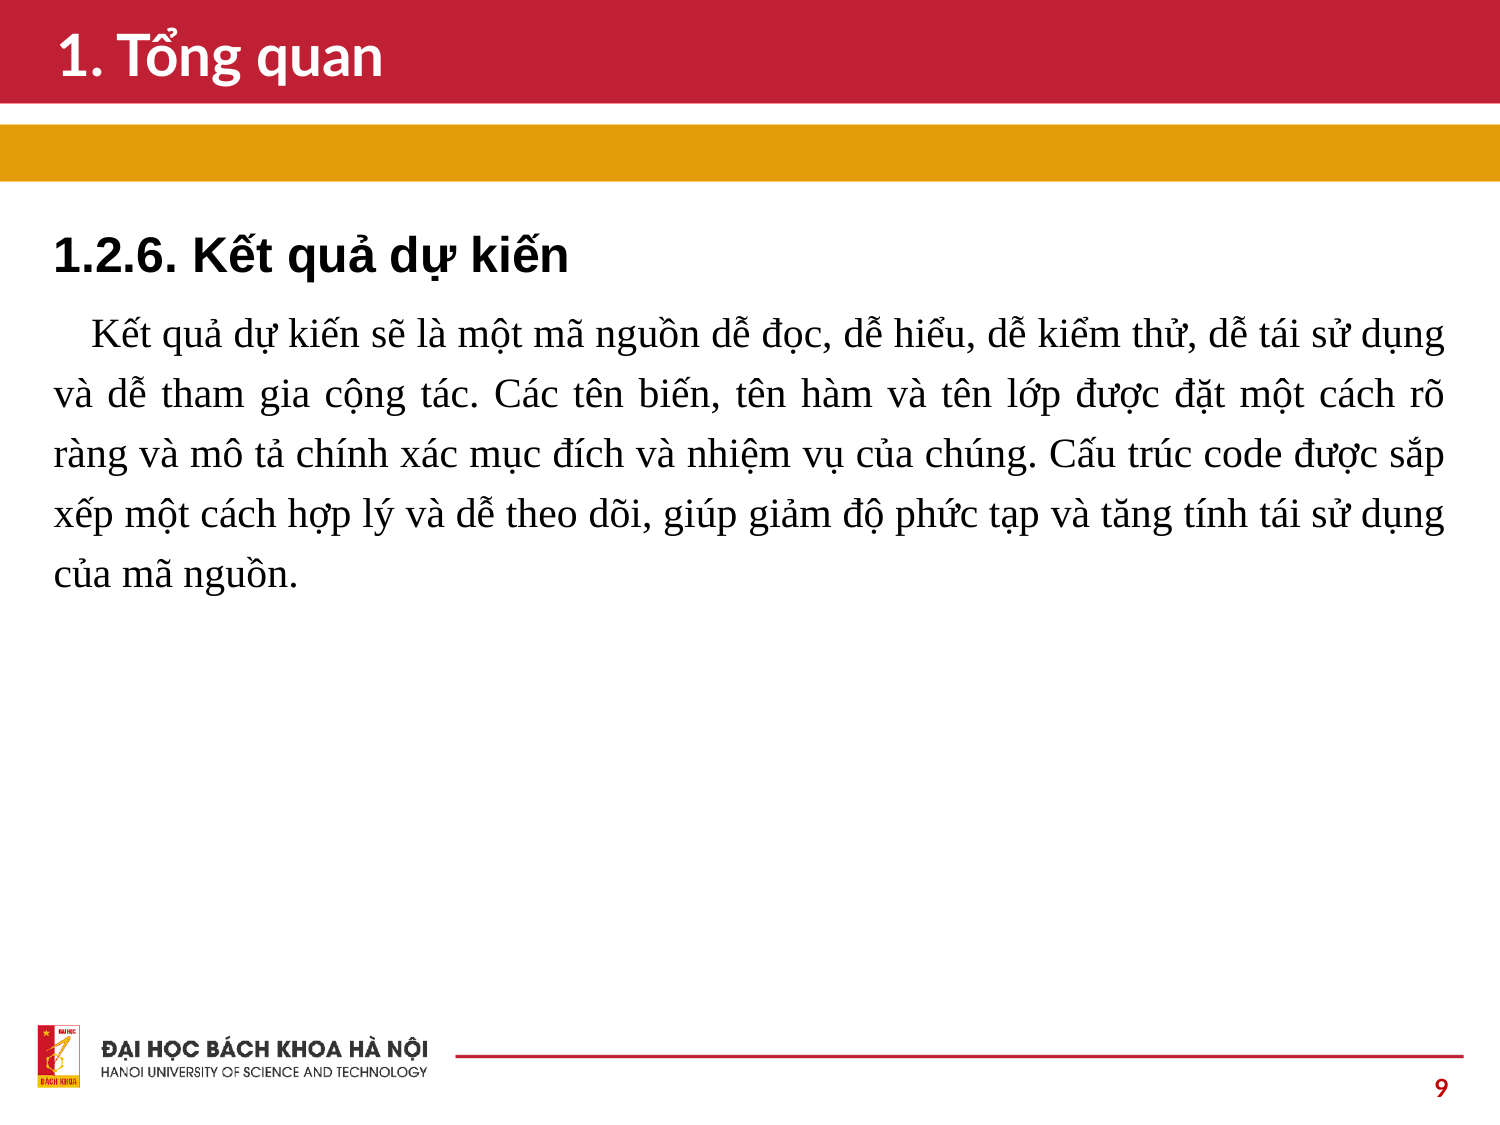

# 1. Tổng quan
1.2.6. Kết quả dự kiến
Kết quả dự kiến sẽ là một mã nguồn dễ đọc, dễ hiểu, dễ kiểm thử, dễ tái sử dụng và dễ tham gia cộng tác. Các tên biến, tên hàm và tên lớp được đặt một cách rõ ràng và mô tả chính xác mục đích và nhiệm vụ của chúng. Cấu trúc code được sắp xếp một cách hợp lý và dễ theo dõi, giúp giảm độ phức tạp và tăng tính tái sử dụng của mã nguồn.
9